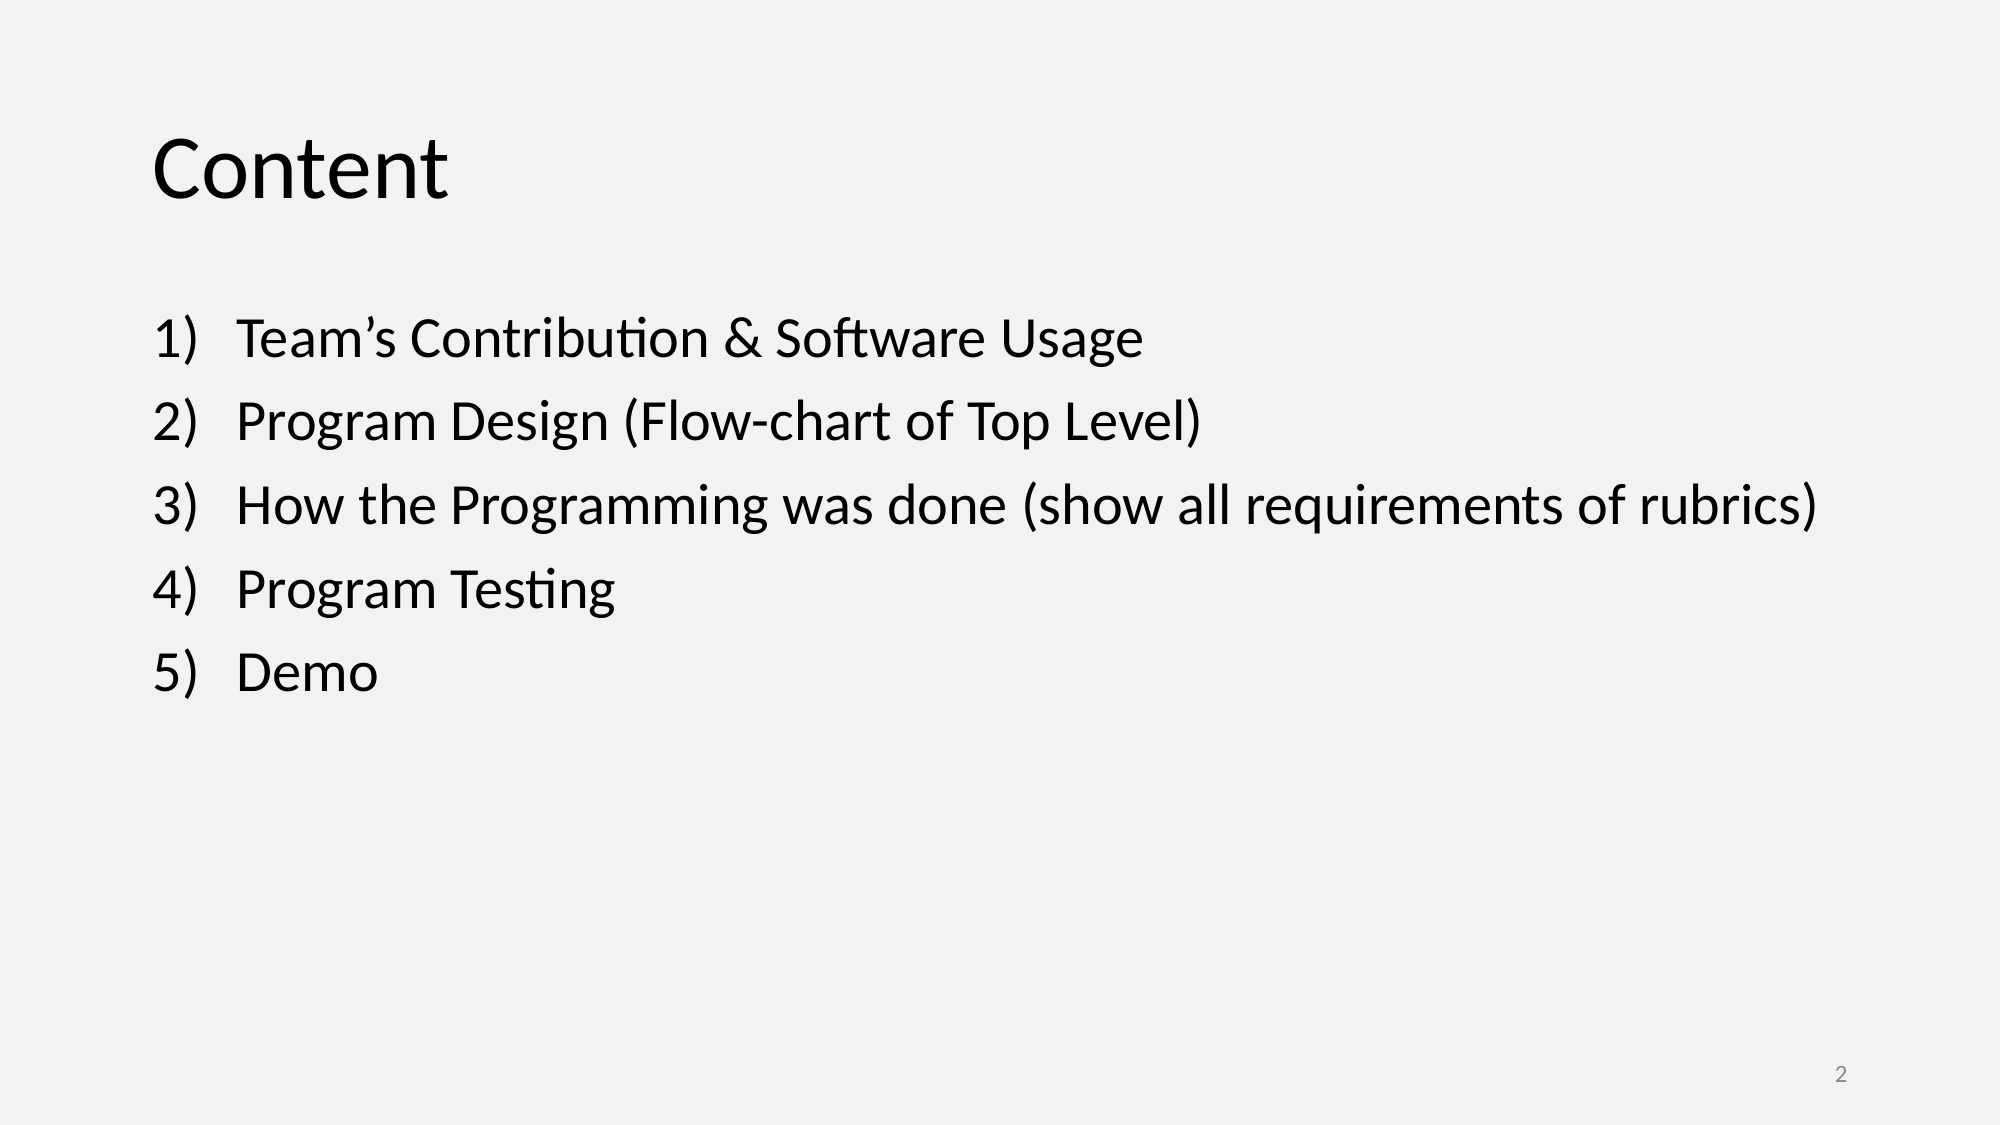

# Content
Team’s Contribution & Software Usage
Program Design (Flow-chart of Top Level)
How the Programming was done (show all requirements of rubrics)
Program Testing
Demo
2